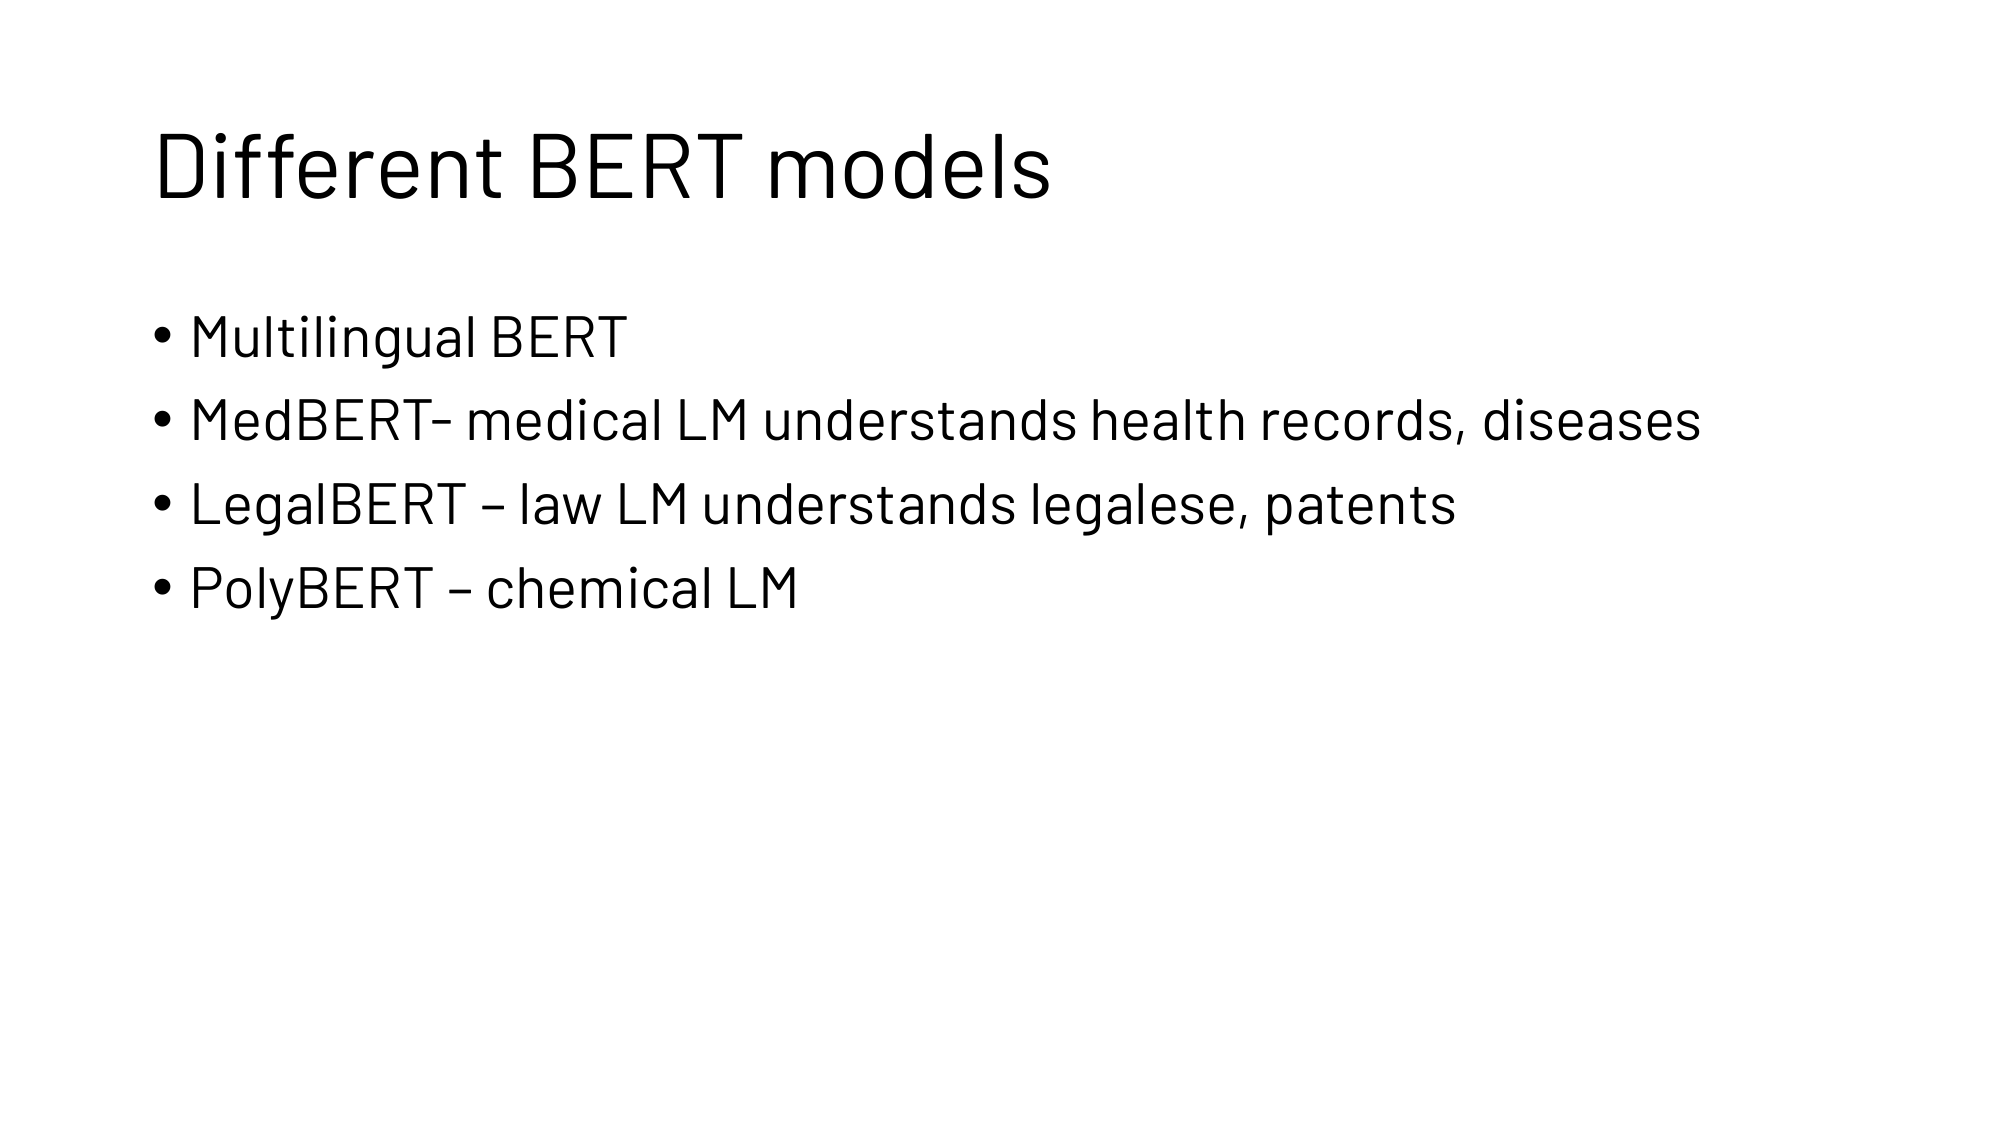

# Different BERT models
Multilingual BERT
MedBERT- medical LM understands health records, diseases
LegalBERT – law LM understands legalese, patents
PolyBERT – chemical LM